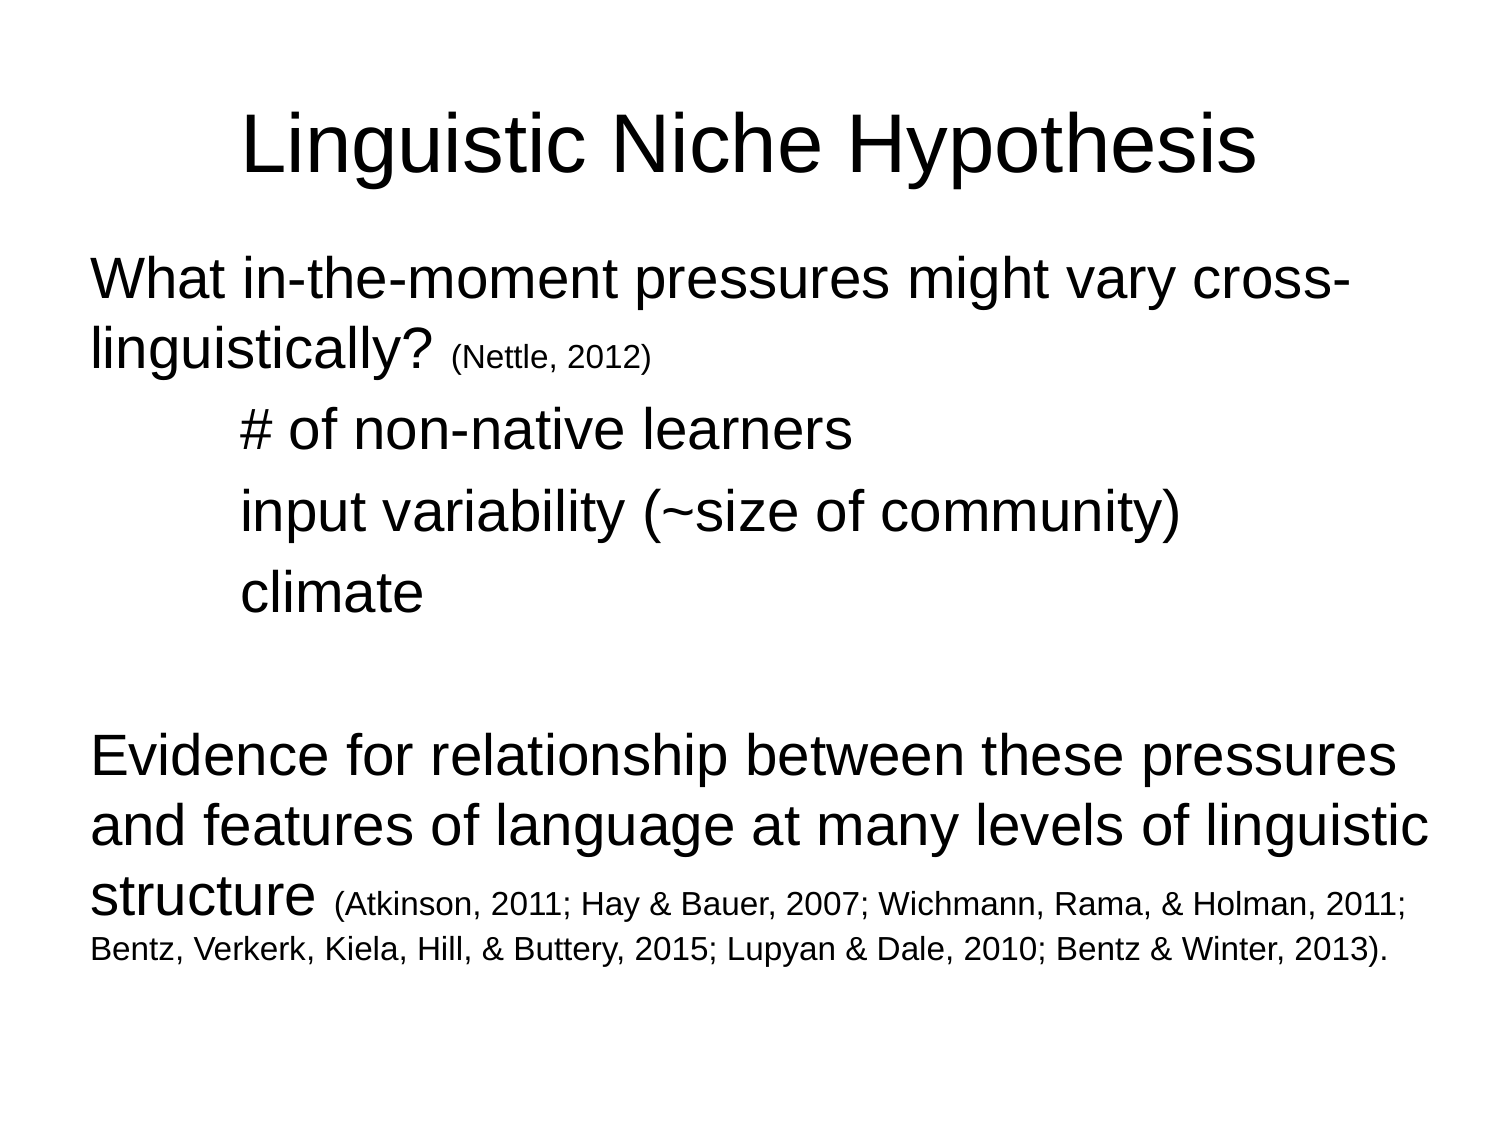

# Linguistic Niche Hypothesis
What in-the-moment pressures might vary cross-linguistically? (Nettle, 2012)
	# of non-native learners
	input variability (~size of community)
	climate

Evidence for relationship between these pressures and features of language at many levels of linguistic structure (Atkinson, 2011; Hay & Bauer, 2007; Wichmann, Rama, & Holman, 2011; Bentz, Verkerk, Kiela, Hill, & Buttery, 2015; Lupyan & Dale, 2010; Bentz & Winter, 2013).